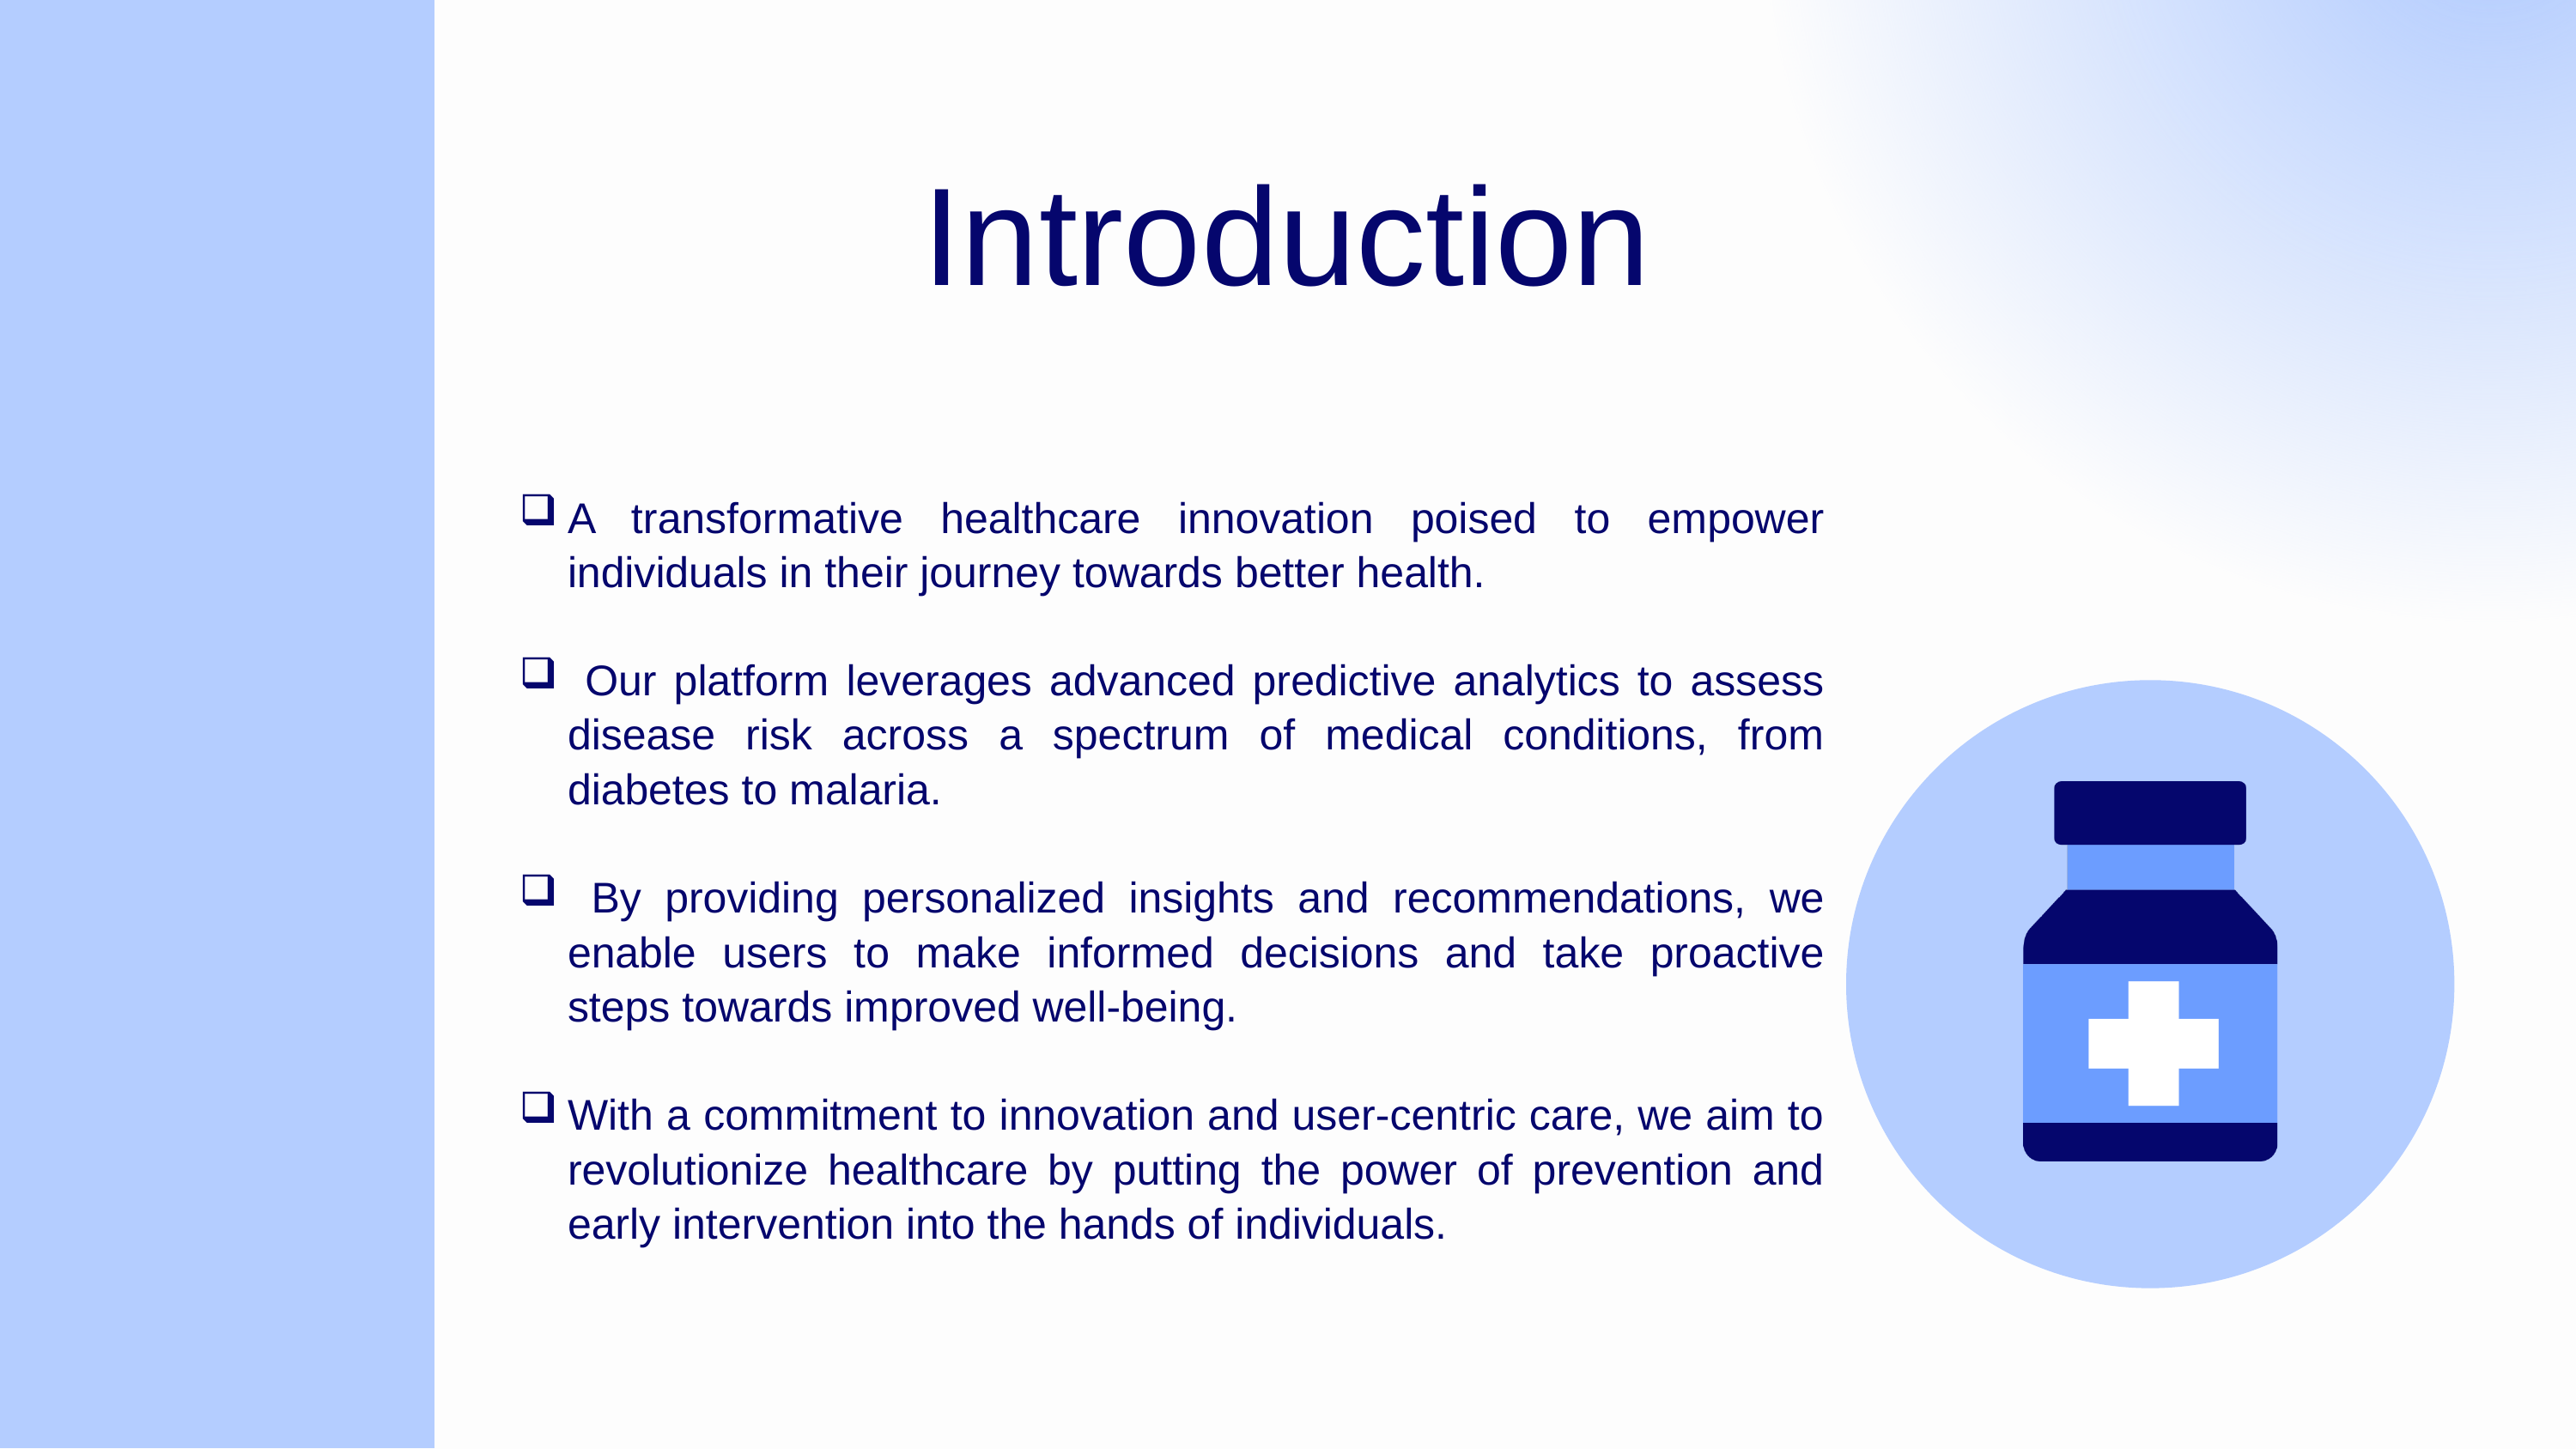

Introduction
A transformative healthcare innovation poised to empower individuals in their journey towards better health.

 Our platform leverages advanced predictive analytics to assess disease risk across a spectrum of medical conditions, from diabetes to malaria.

 By providing personalized insights and recommendations, we enable users to make informed decisions and take proactive steps towards improved well-being.

With a commitment to innovation and user-centric care, we aim to revolutionize healthcare by putting the power of prevention and early intervention into the hands of individuals.